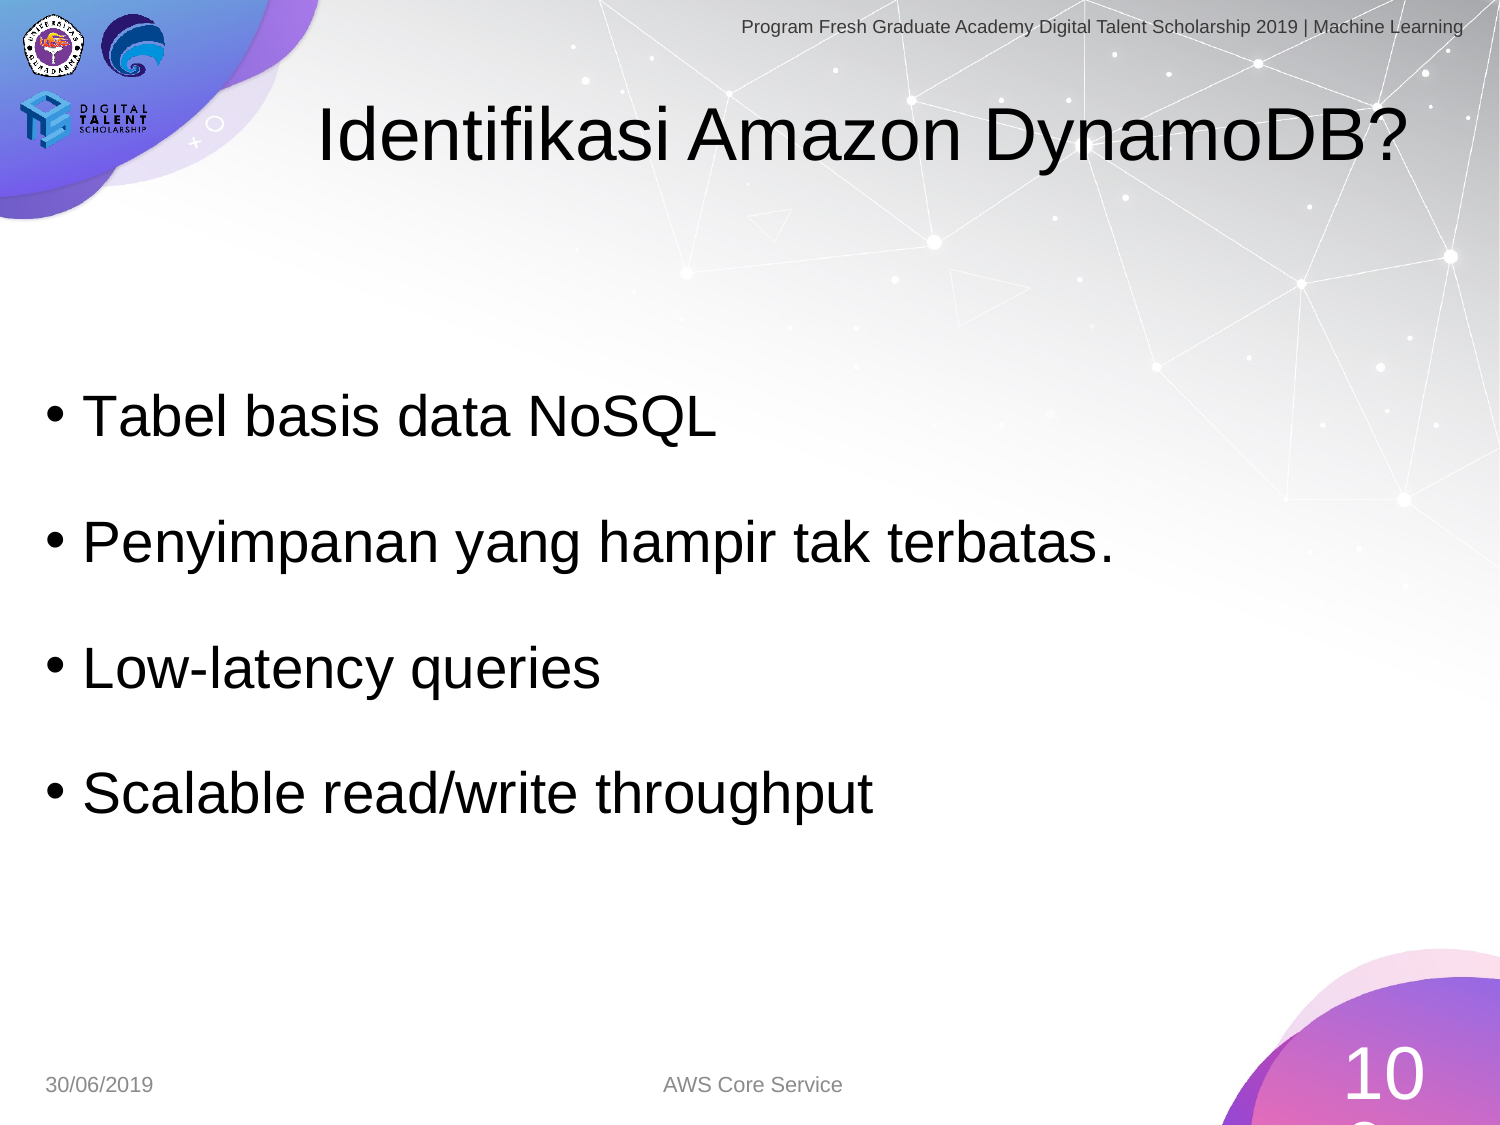

# Identifikasi Amazon DynamoDB?
Tabel basis data NoSQL
Penyimpanan yang hampir tak terbatas.
Low-latency queries
Scalable read/write throughput
106
AWS Core Service
30/06/2019